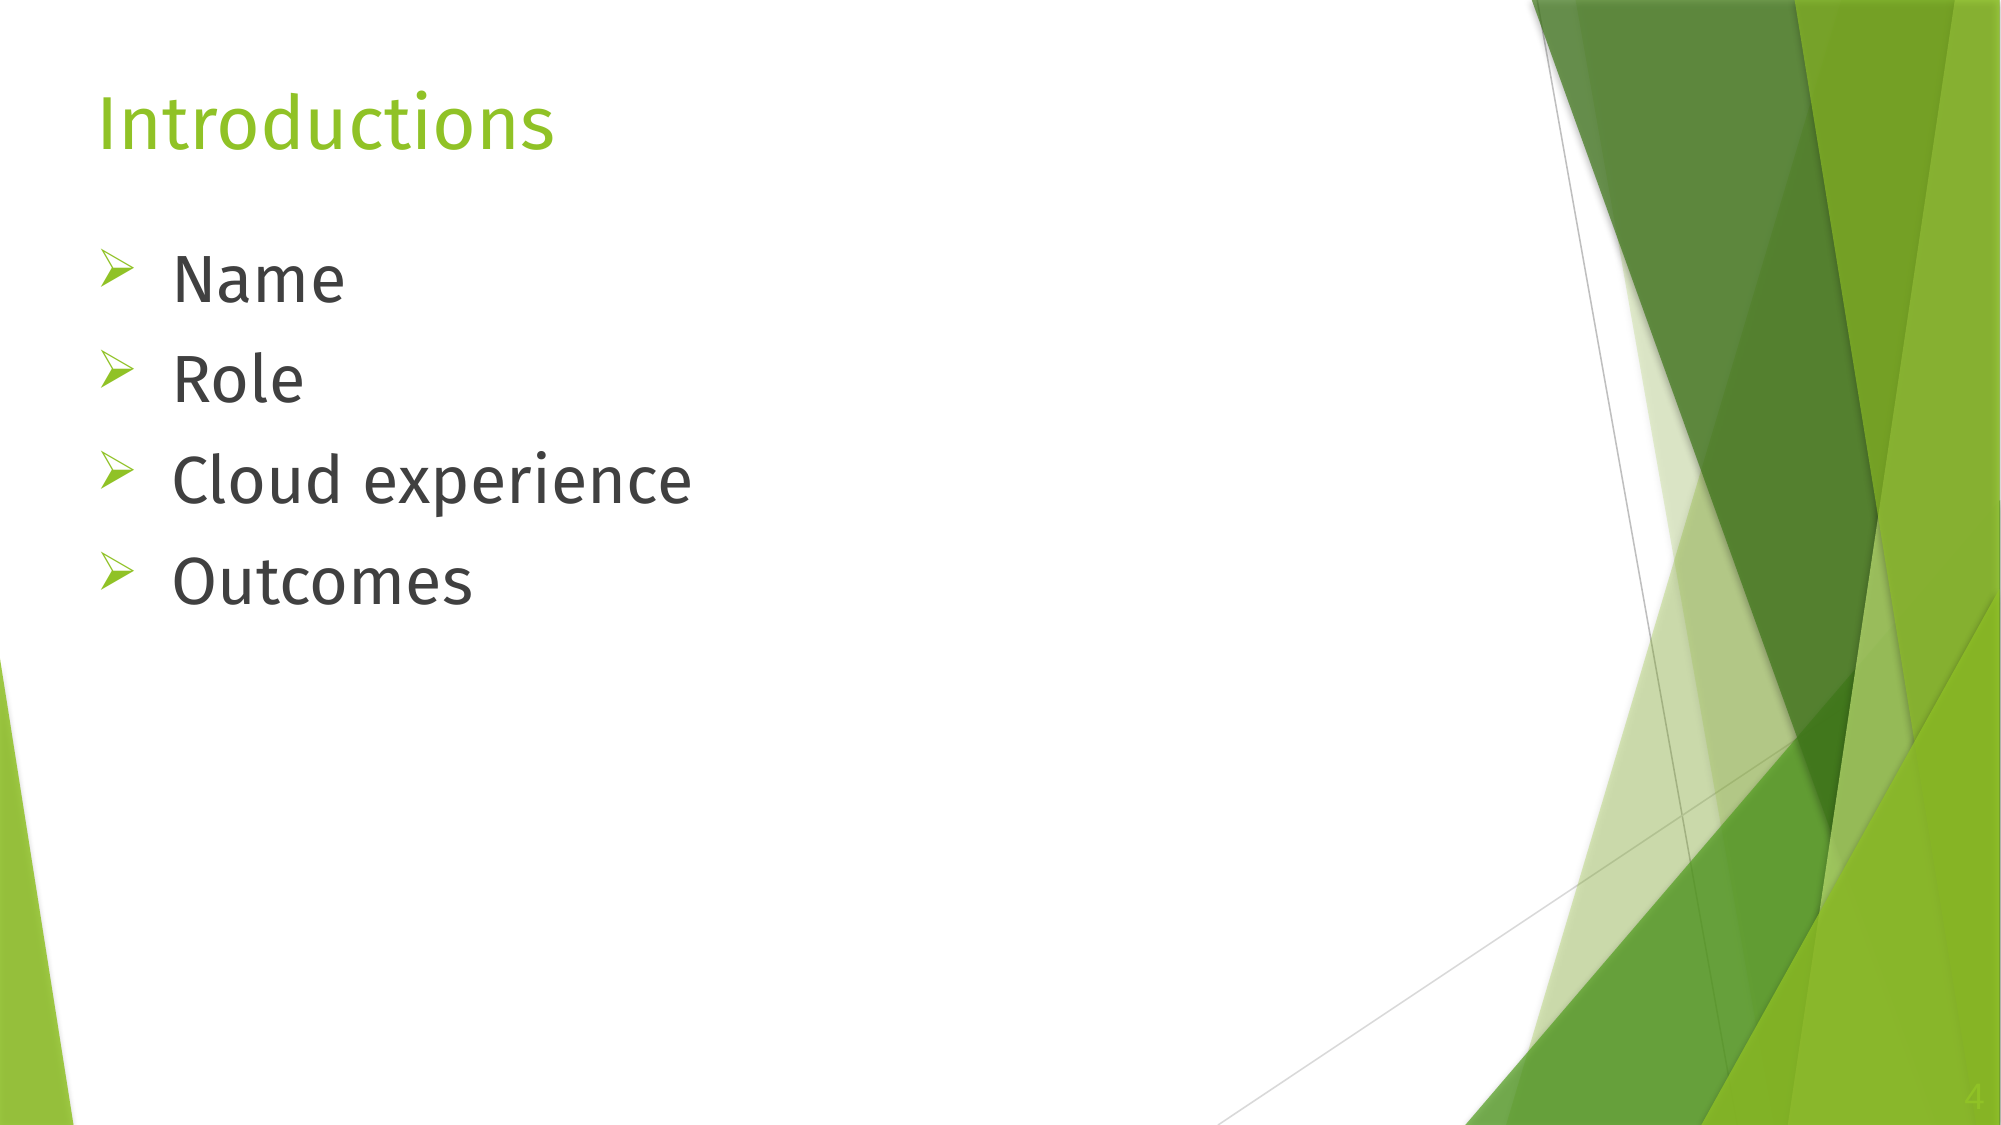

# Introductions
Name
Role
Cloud experience
Outcomes

4